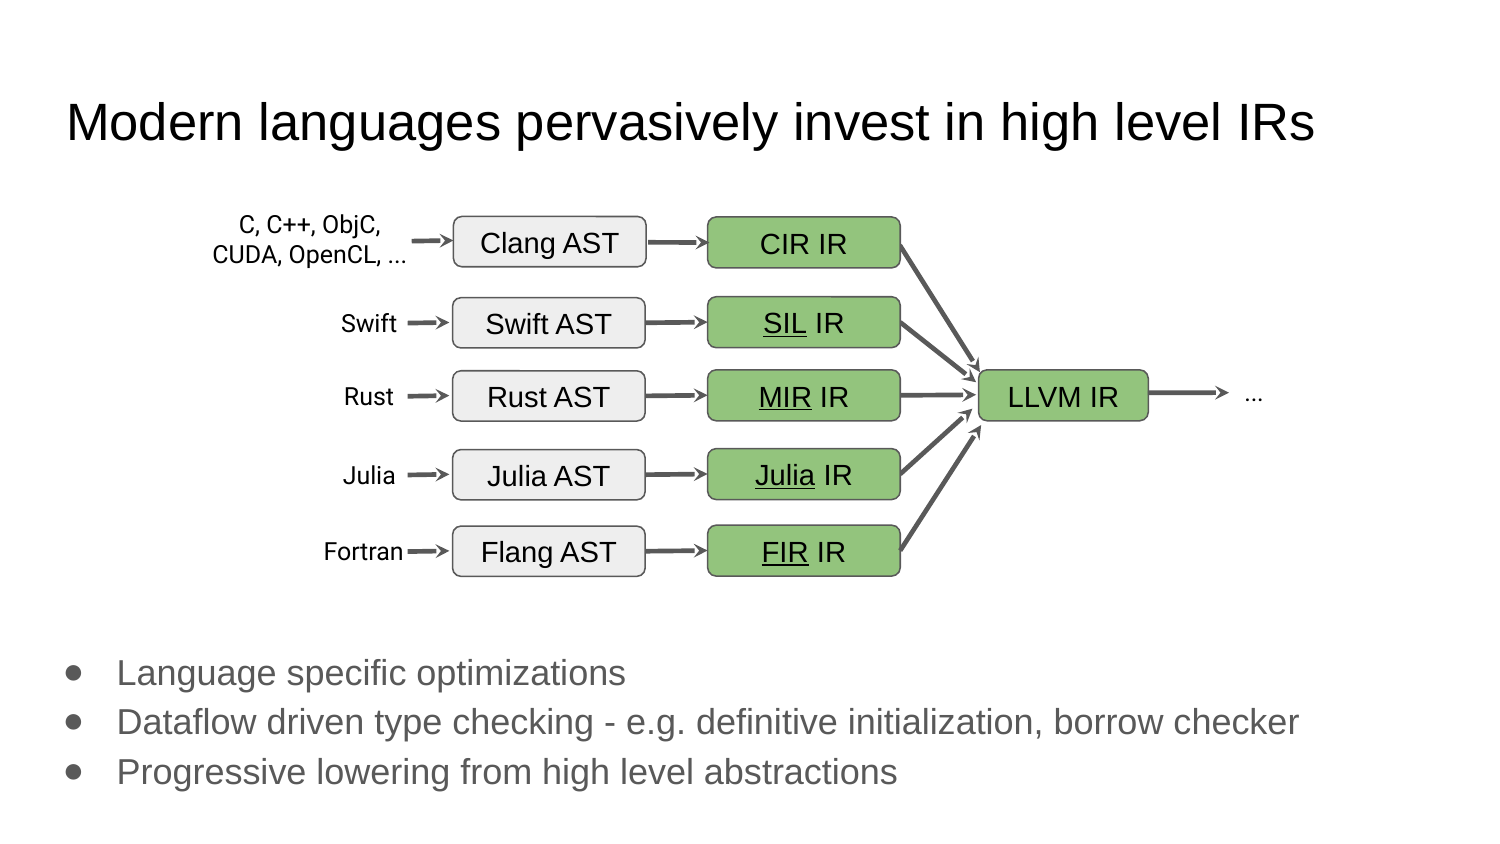

# Modern languages pervasively invest in high level IRs
C, C++, ObjC, CUDA, OpenCL, ...
Clang AST
 CIR IR
SIL IR
Swift AST
Swift
...
MIR IR
LLVM IR
Rust AST
Rust
Julia IR
Julia AST
Julia
FIR IR
Flang AST
Fortran
Language specific optimizations
Dataflow driven type checking - e.g. definitive initialization, borrow checker
Progressive lowering from high level abstractions